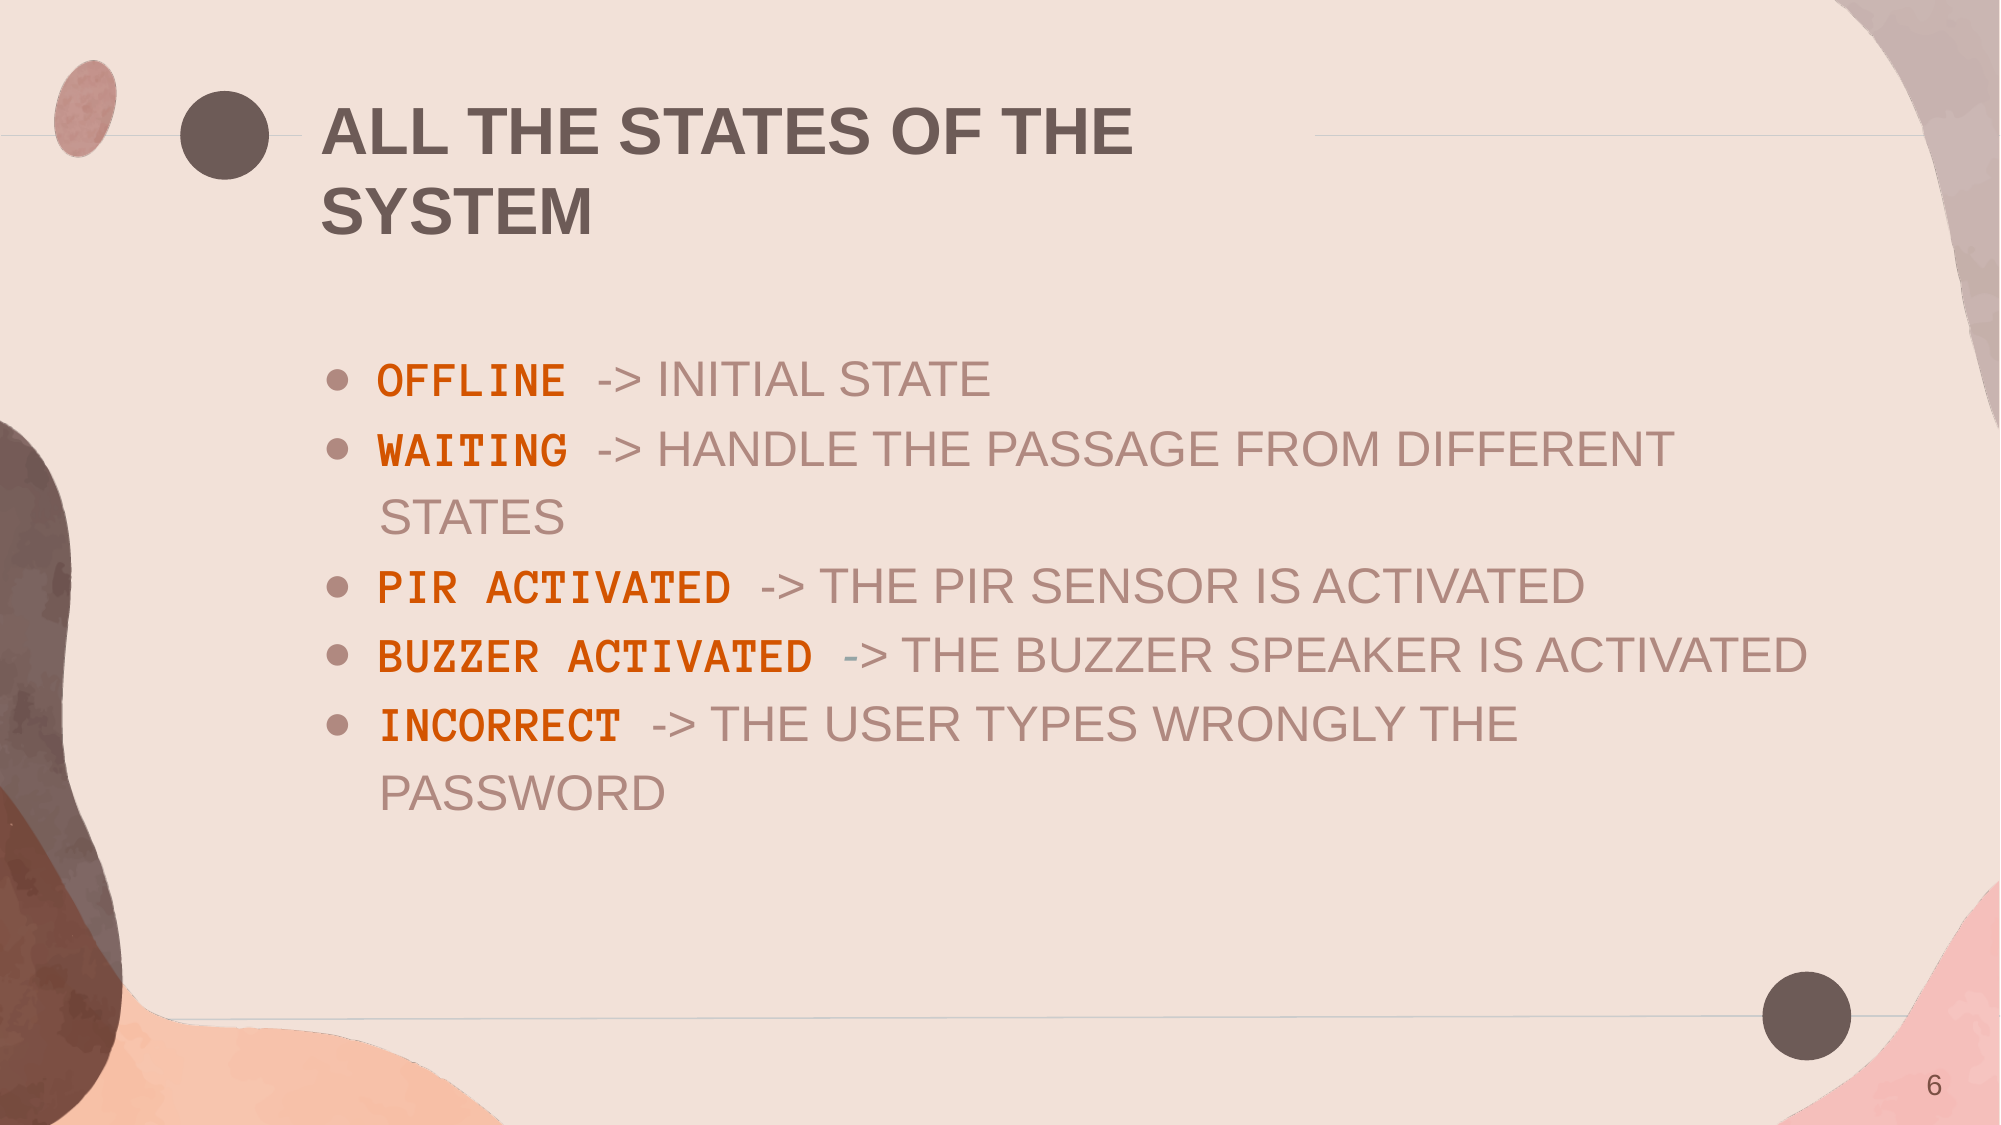

# ALL THE STATES OF THE SYSTEM
OFFLINE -> INITIAL STATE
WAITING -> HANDLE THE PASSAGE FROM DIFFERENT  STATES
PIR ACTIVATED -> THE PIR SENSOR IS ACTIVATED
BUZZER ACTIVATED -> THE BUZZER SPEAKER IS ACTIVATED
INCORRECT -> THE USER TYPES WRONGLY THE PASSWORD
6